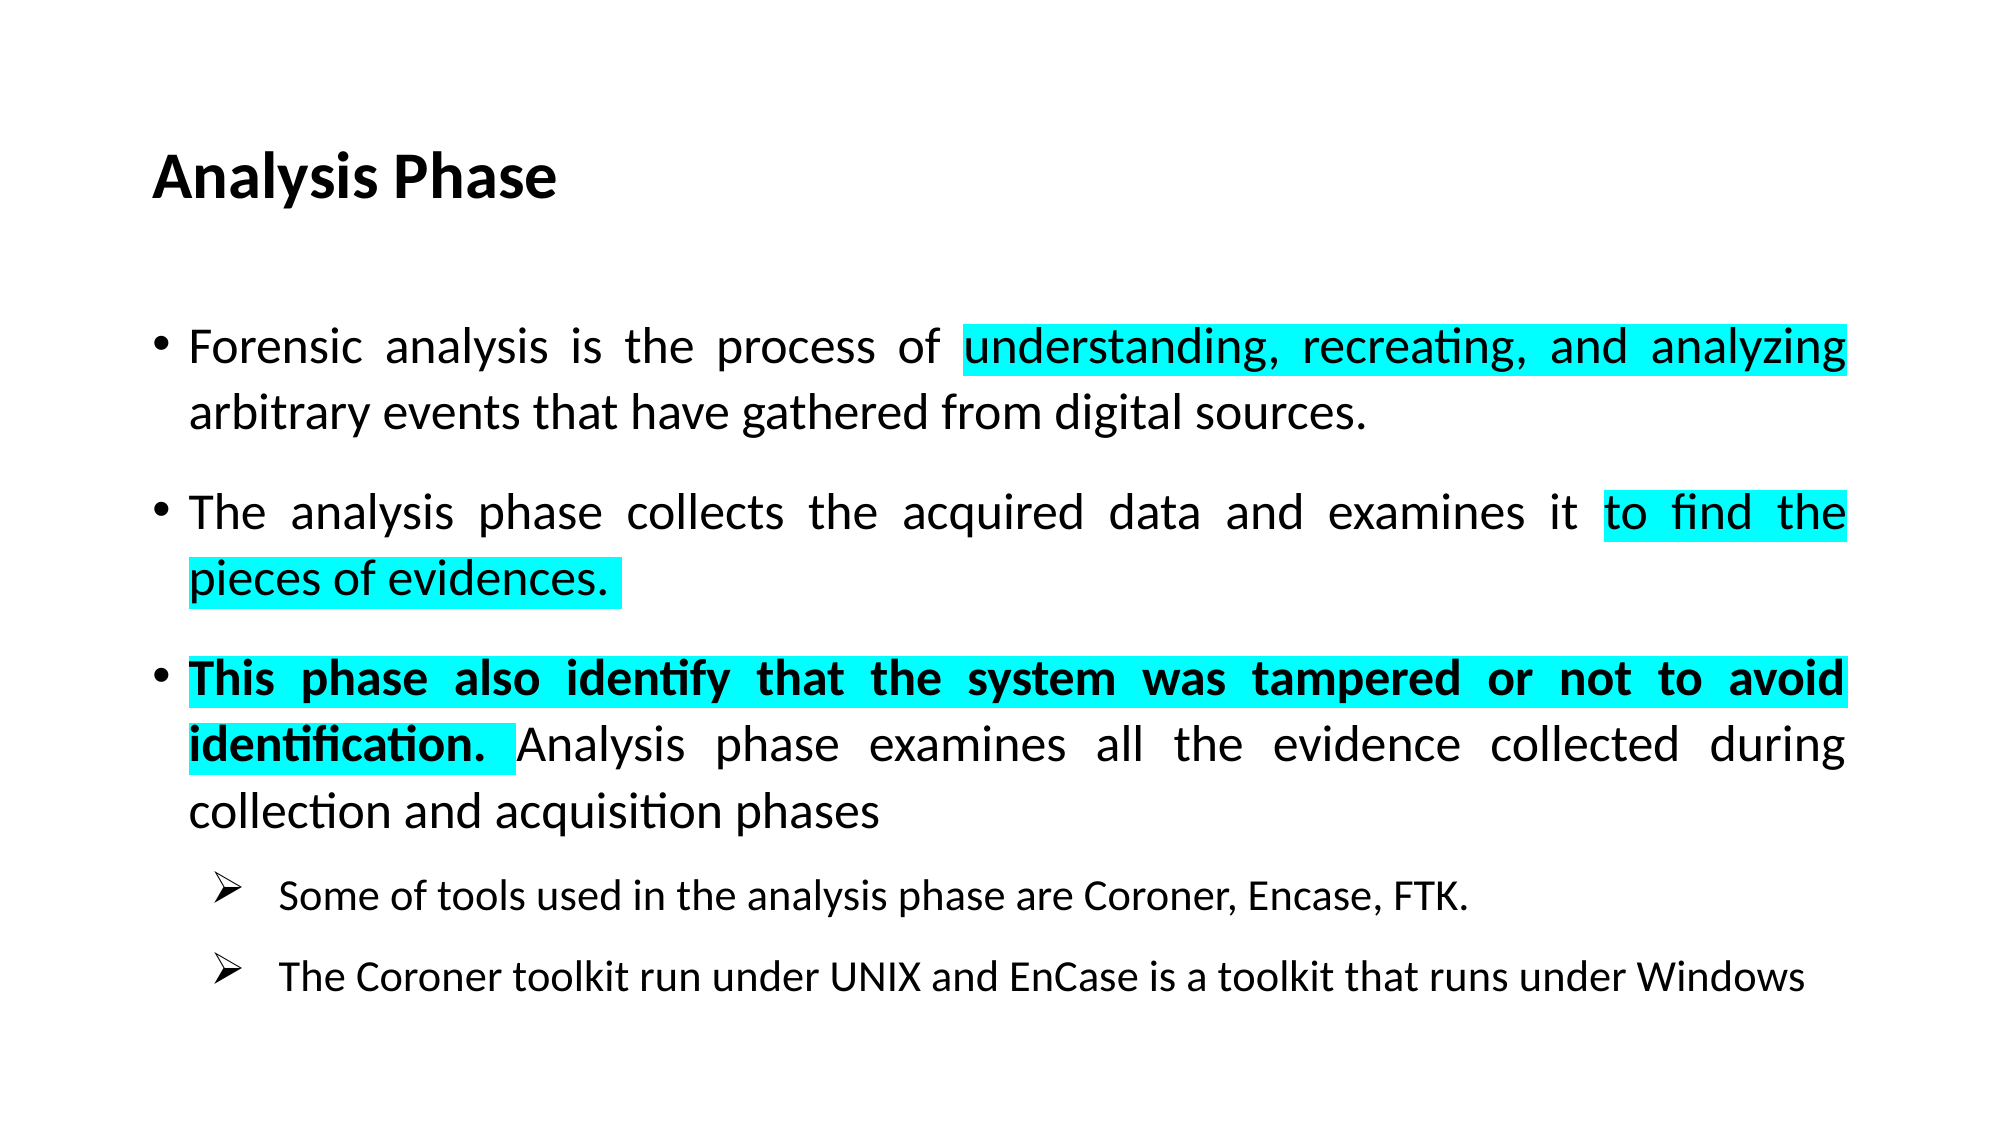

# Analysis Phase
Forensic analysis is the process of understanding, recreating, and analyzing arbitrary events that have gathered from digital sources.
The analysis phase collects the acquired data and examines it to find the pieces of evidences.
This phase also identify that the system was tampered or not to avoid identification. Analysis phase examines all the evidence collected during collection and acquisition phases
Some of tools used in the analysis phase are Coroner, Encase, FTK.
The Coroner toolkit run under UNIX and EnCase is a toolkit that runs under Windows